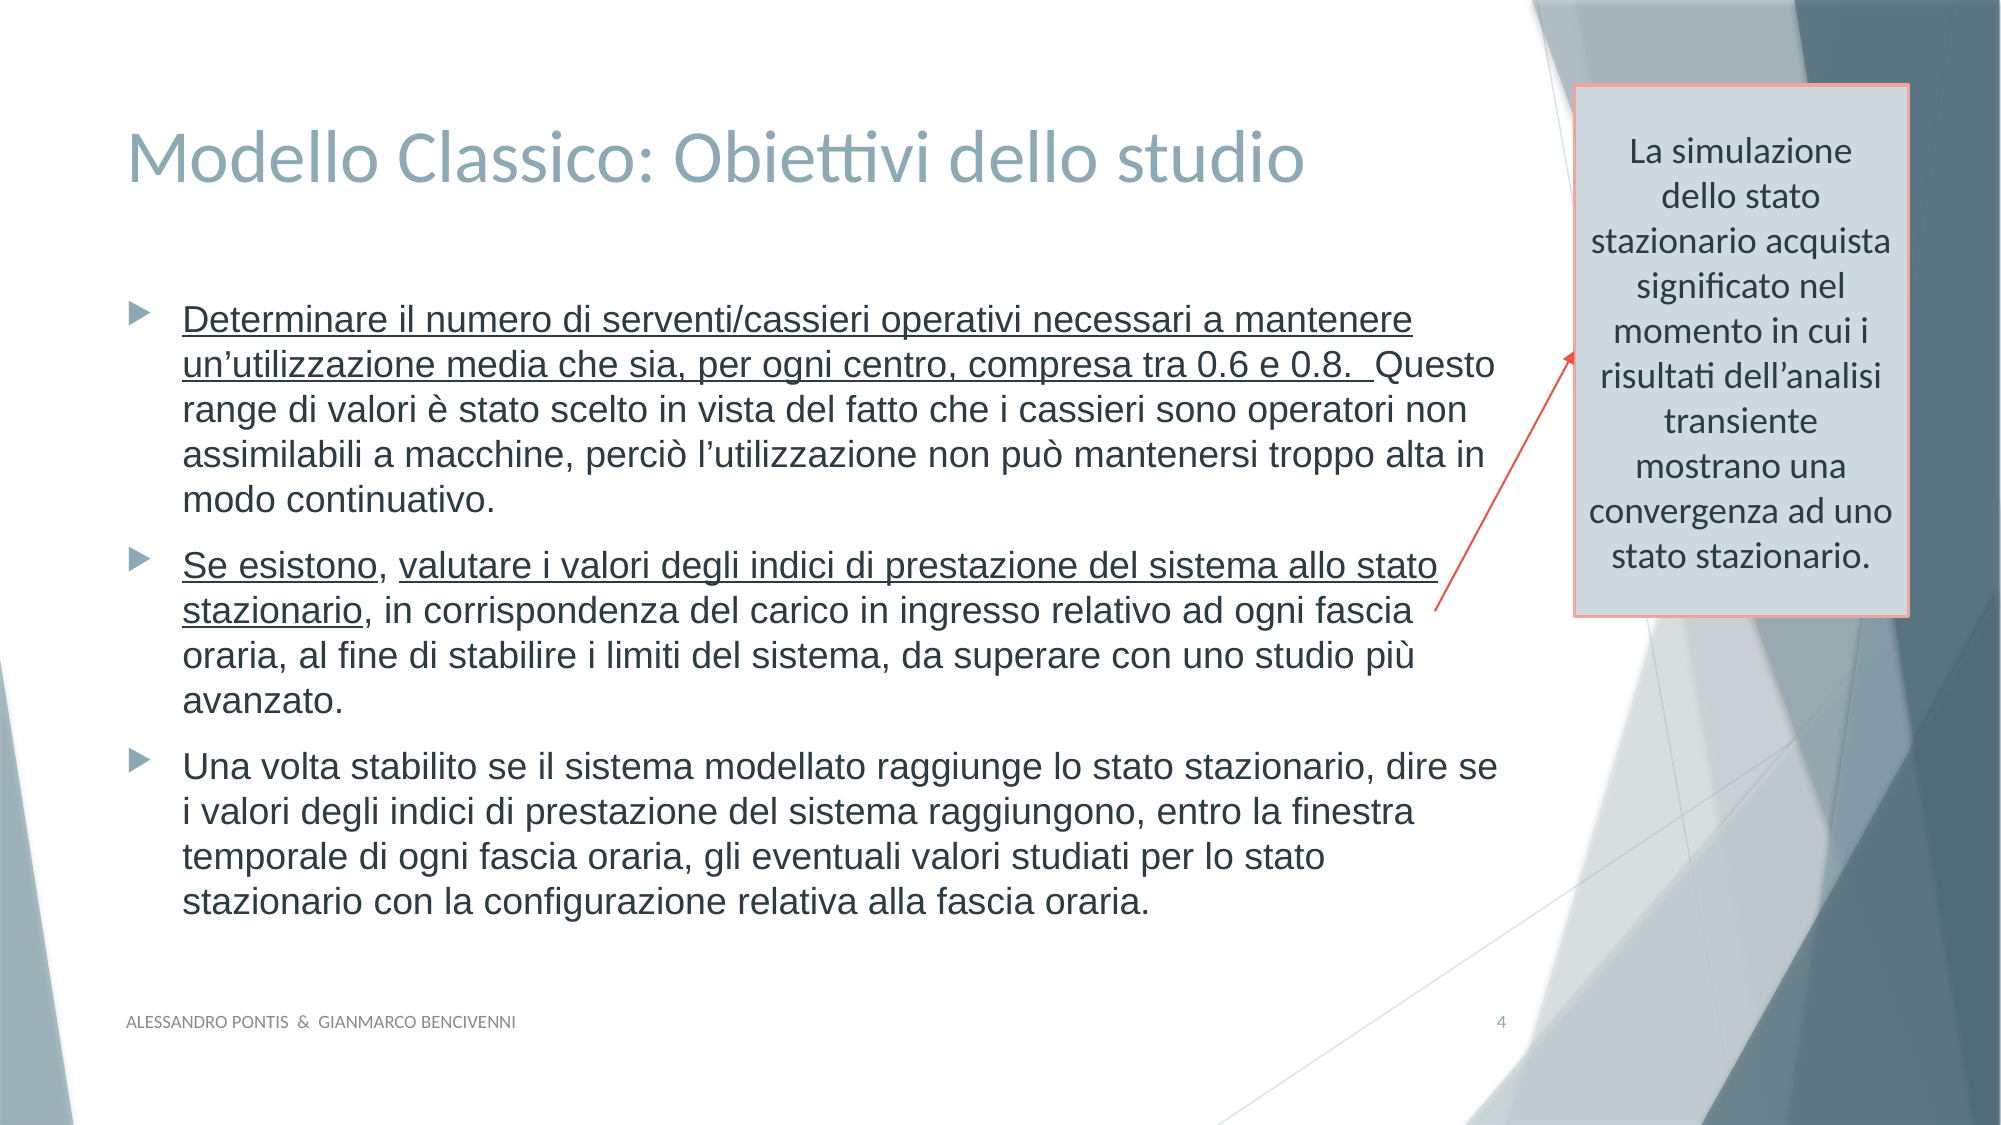

La simulazione dello stato stazionario acquista significato nel momento in cui i risultati dell’analisi transiente mostrano una convergenza ad uno stato stazionario.
# Modello Classico: Obiettivi dello studio
Determinare il numero di serventi/cassieri operativi necessari a mantenere un’utilizzazione media che sia, per ogni centro, compresa tra 0.6 e 0.8.  Questo range di valori è stato scelto in vista del fatto che i cassieri sono operatori non assimilabili a macchine, perciò l’utilizzazione non può mantenersi troppo alta in modo continuativo.
Se esistono, valutare i valori degli indici di prestazione del sistema allo stato stazionario, in corrispondenza del carico in ingresso relativo ad ogni fascia oraria, al fine di stabilire i limiti del sistema, da superare con uno studio più avanzato.
Una volta stabilito se il sistema modellato raggiunge lo stato stazionario, dire se i valori degli indici di prestazione del sistema raggiungono, entro la finestra temporale di ogni fascia oraria, gli eventuali valori studiati per lo stato stazionario con la configurazione relativa alla fascia oraria.
ALESSANDRO PONTIS  &  GIANMARCO BENCIVENNI
4